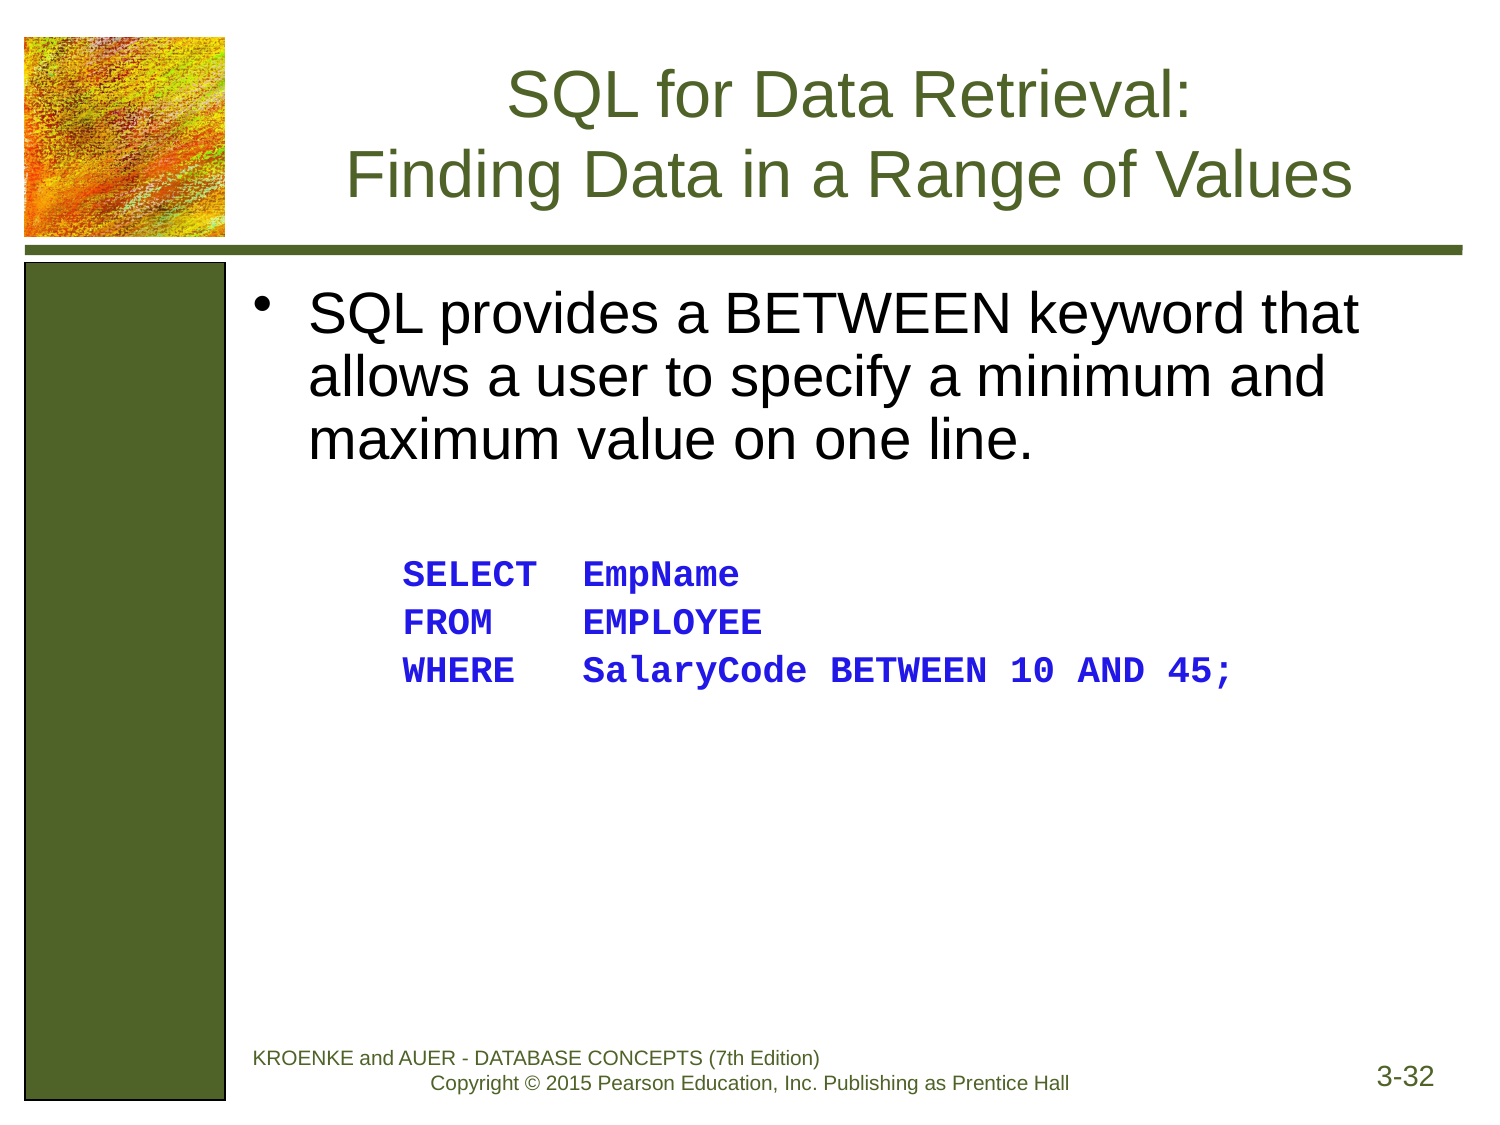

# SQL for Data Retrieval: Finding Data in a Range of Values
SQL provides a BETWEEN keyword that allows a user to specify a minimum and maximum value on one line.

SELECT  EmpName
FROM    EMPLOYEE
WHERE   SalaryCode BETWEEN 10 AND 45;
KROENKE and AUER - DATABASE CONCEPTS (7th Edition)                                                                           Copyright © 2015 Pearson Education, Inc. Publishing as Prentice Hall
3-32